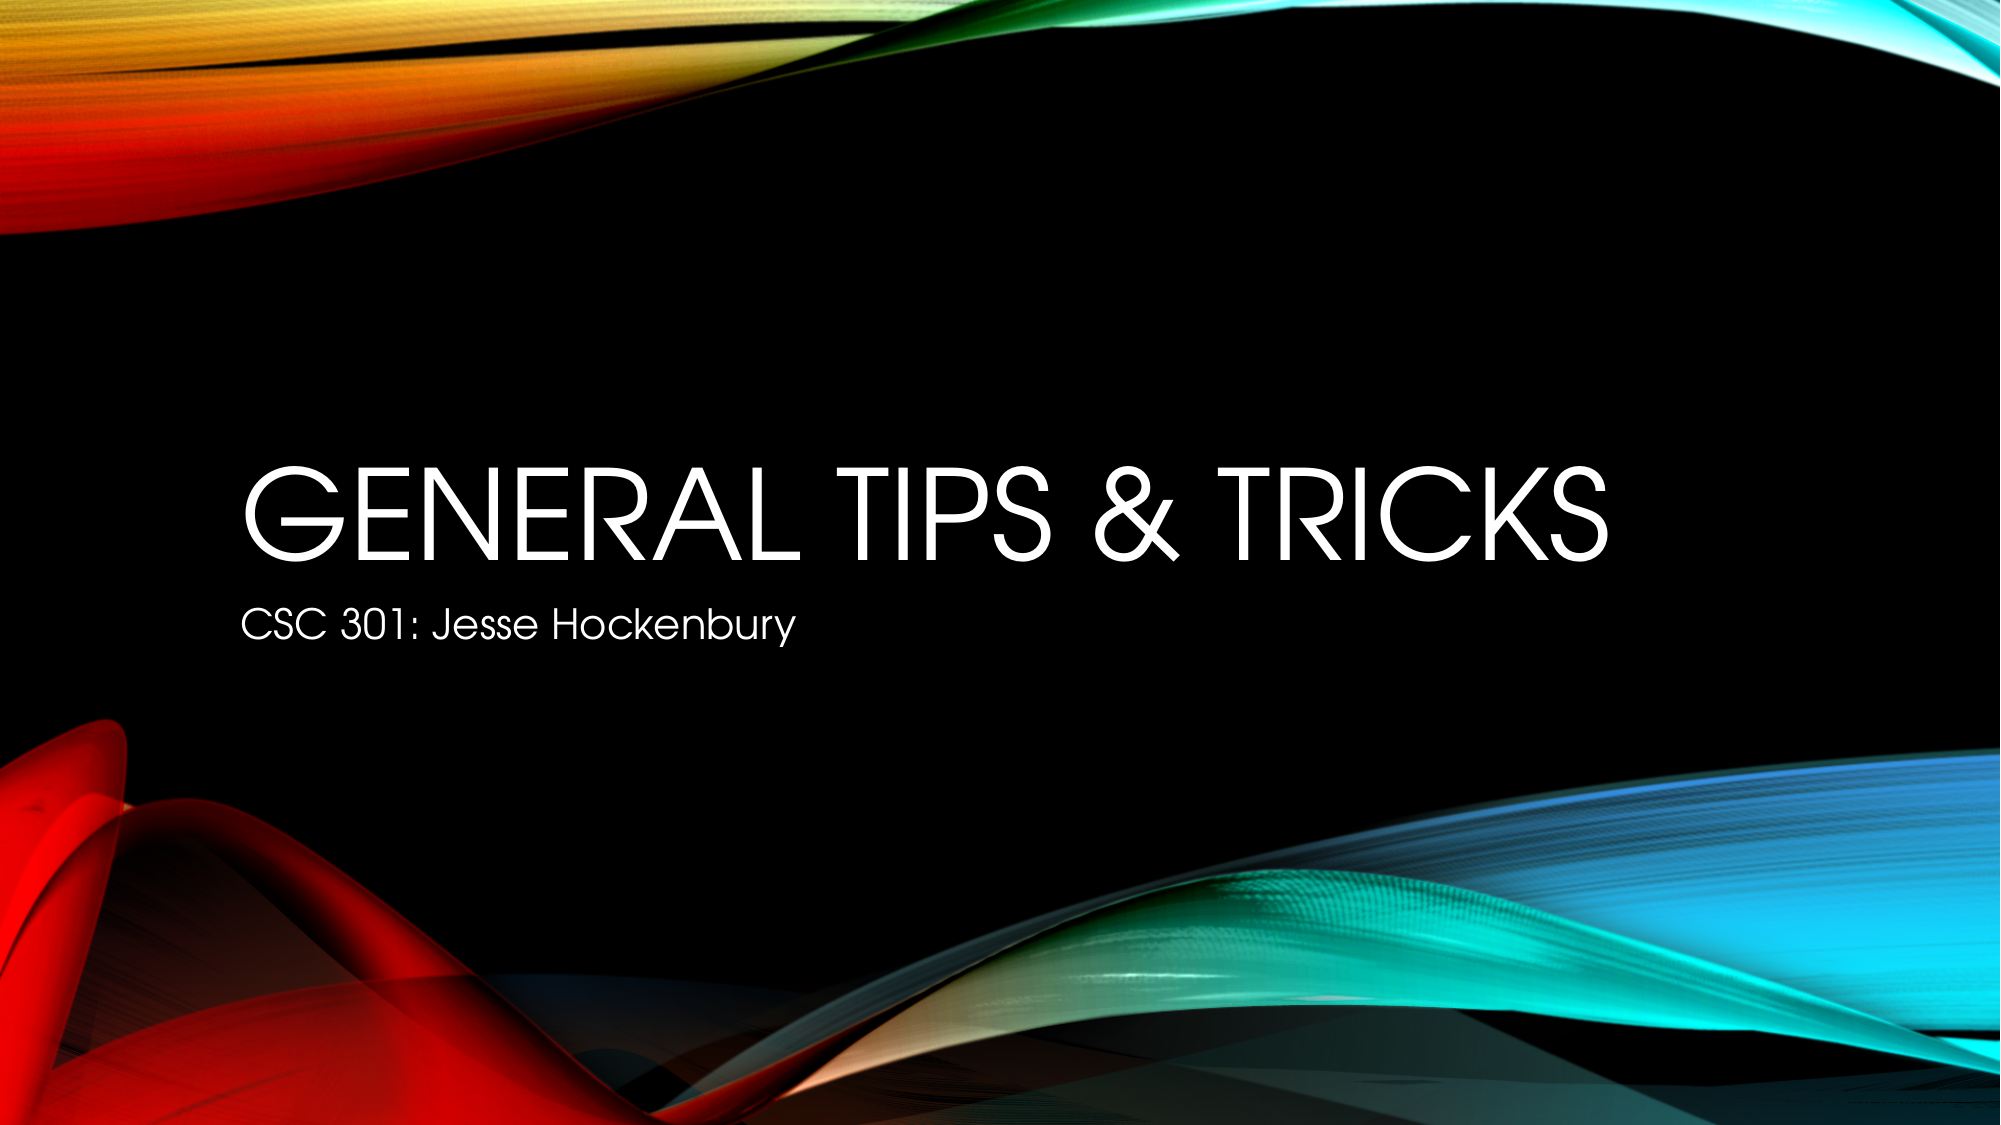

# General tips & tricks
CSC 301: Jesse Hockenbury